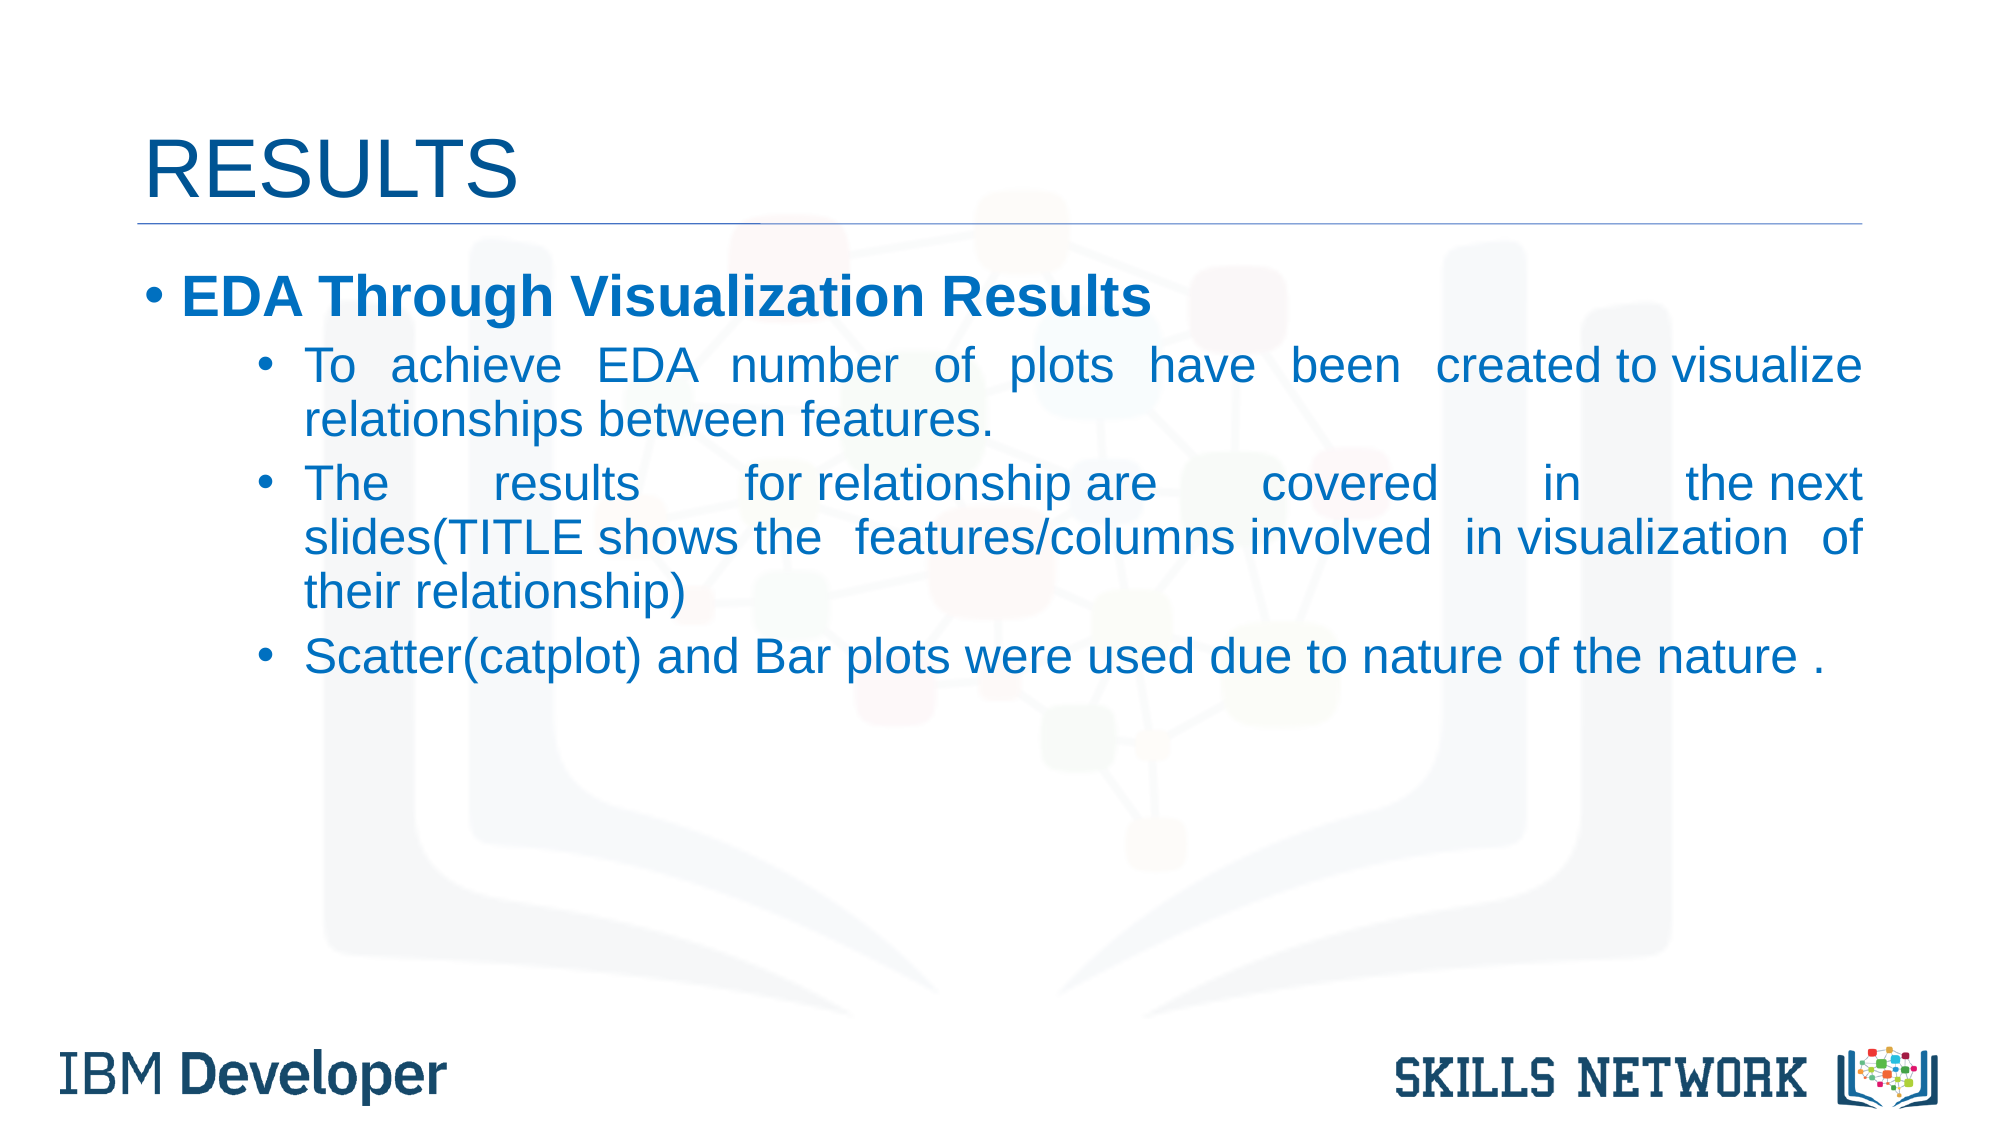

# RESULTS
EDA Through Visualization Results
To achieve EDA number of plots have been created to visualize relationships between features.
The results for relationship are covered in the next slides(TITLE shows the features/columns involved in visualization of their relationship)
Scatter(catplot) and Bar plots were used due to nature of the nature .